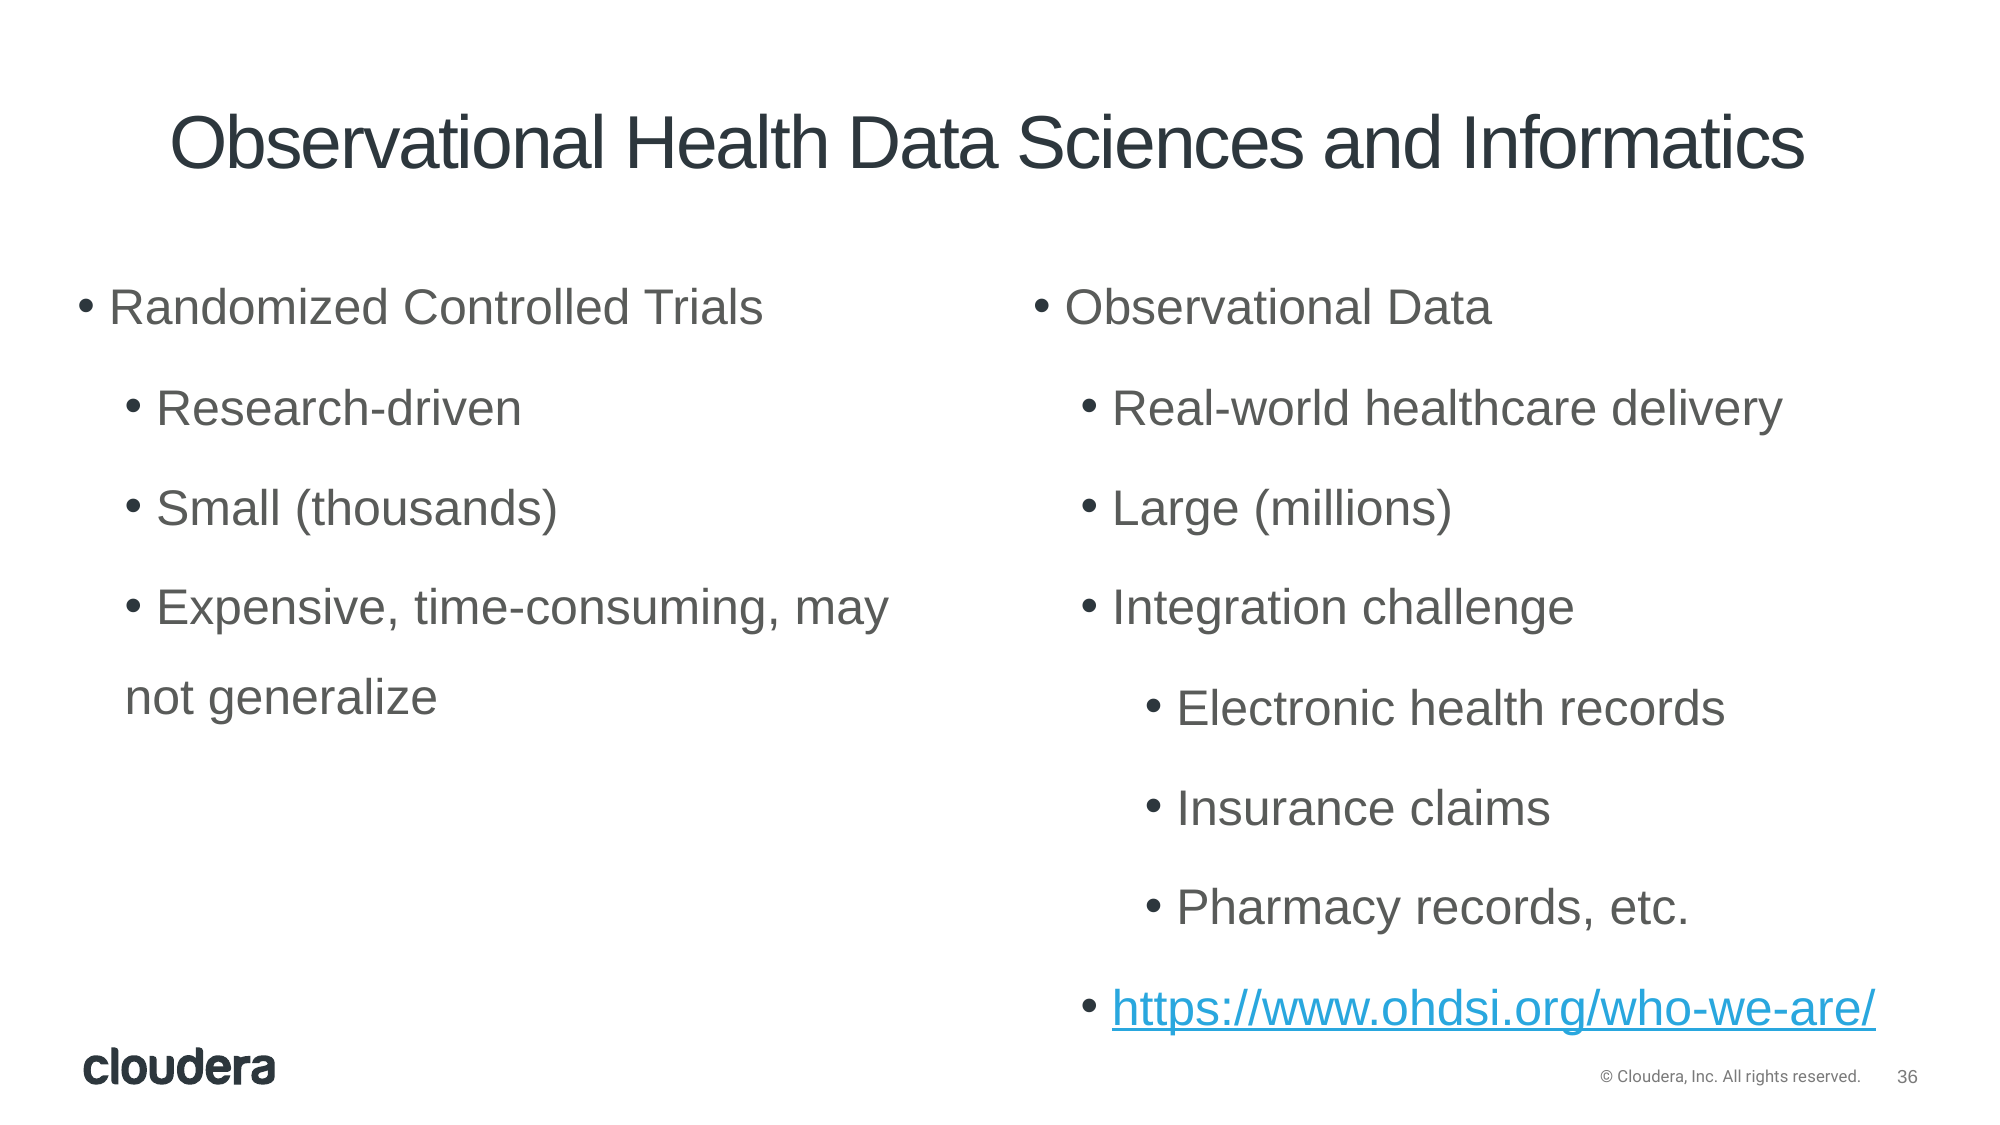

# Observational Health Data Sciences and Informatics
 Randomized Controlled Trials
 Research-driven
 Small (thousands)
 Expensive, time-consuming, may not generalize

 Observational Data
 Real-world healthcare delivery
 Large (millions)
 Integration challenge
 Electronic health records
 Insurance claims
 Pharmacy records, etc.
 https://www.ohdsi.org/who-we-are/